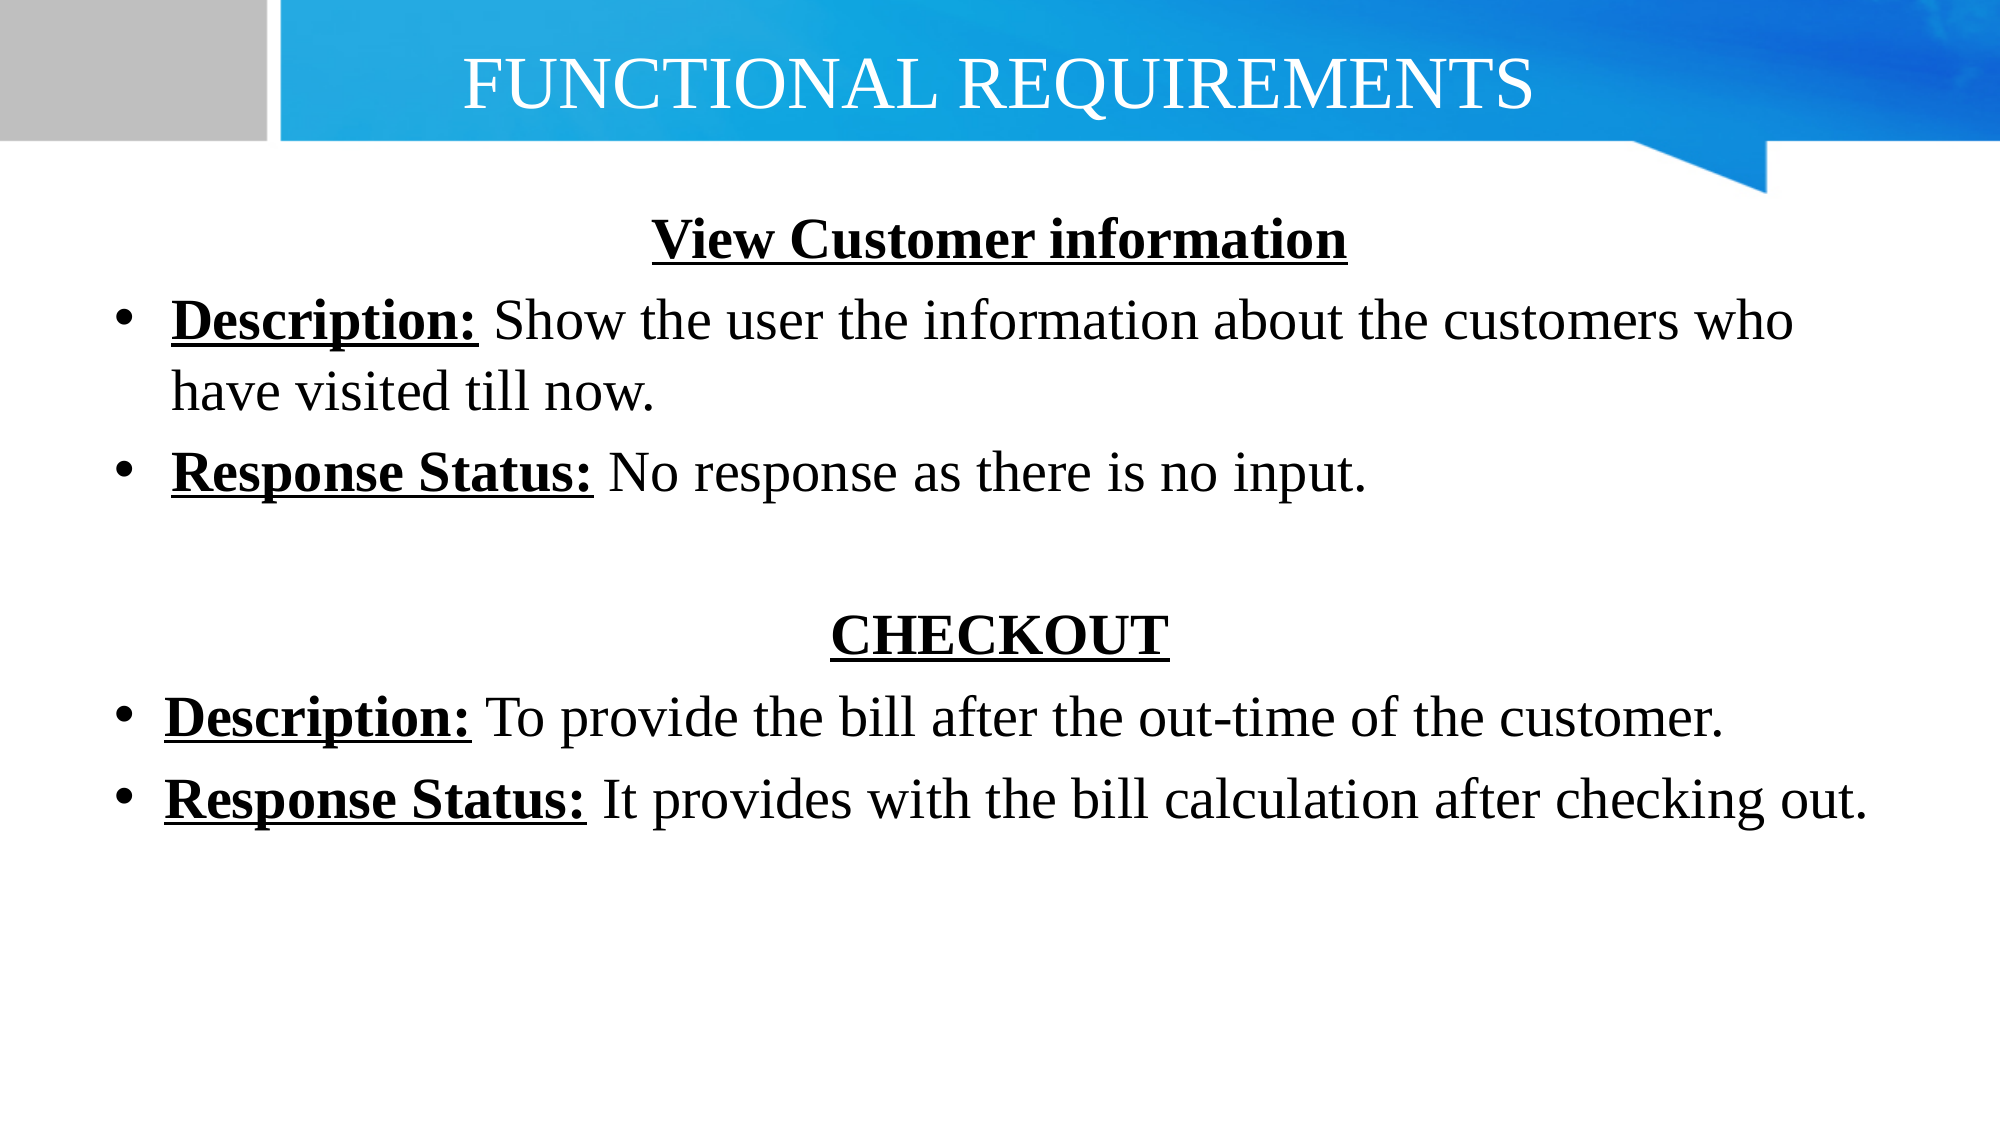

# FUNCTIONAL REQUIREMENTS
View Customer information
Description: Show the user the information about the customers who have visited till now.
Response Status: No response as there is no input.

CHECKOUT
  Description: To provide the bill after the out-time of the customer.
  Response Status: It provides with the bill calculation after checking out.